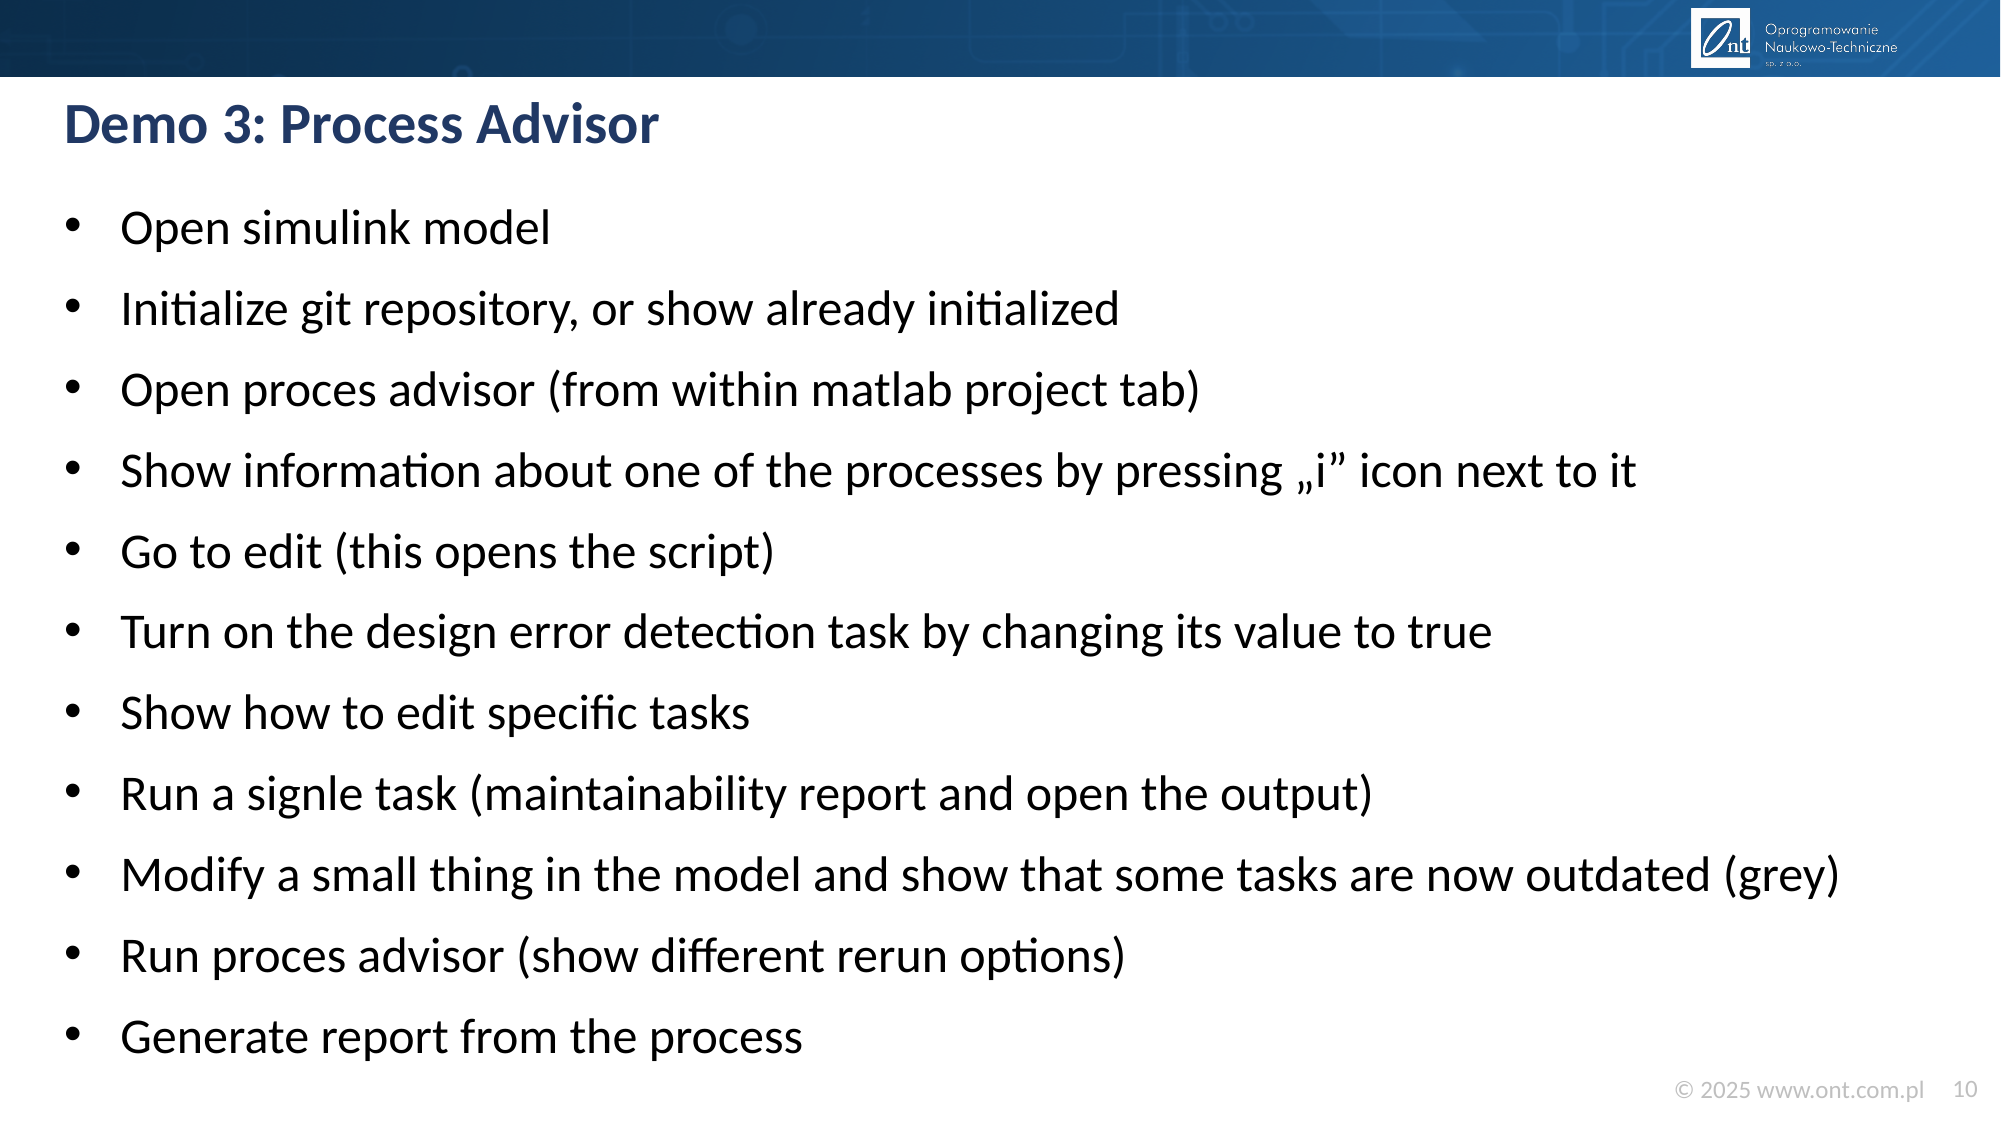

Demo 3: Process Advisor
Open simulink model
Initialize git repository, or show already initialized
Open proces advisor (from within matlab project tab)
Show information about one of the processes by pressing „i” icon next to it
Go to edit (this opens the script)
Turn on the design error detection task by changing its value to true
Show how to edit specific tasks
Run a signle task (maintainability report and open the output)
Modify a small thing in the model and show that some tasks are now outdated (grey)
Run proces advisor (show different rerun options)
Generate report from the process